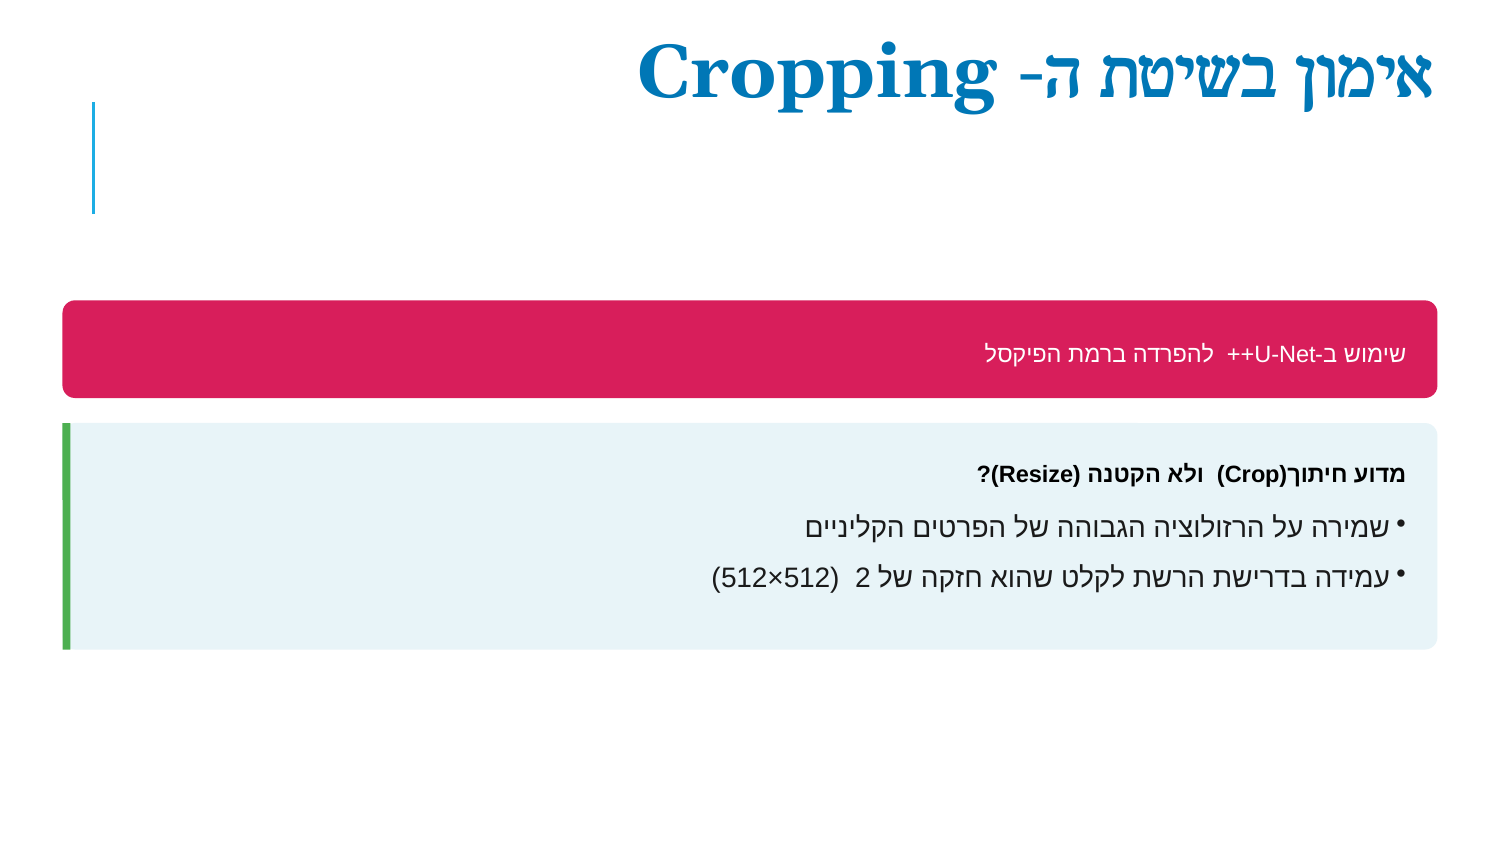

אימון בשיטת ה- Cropping

שימוש ב-U-Net++  להפרדה ברמת הפיקסל

מדוע חיתוך(Crop)  ולא הקטנה (Resize)?
שמירה על הרזולוציה הגבוהה של הפרטים הקליניים
עמידה בדרישת הרשת לקלט שהוא חזקה של 2  (512×512)